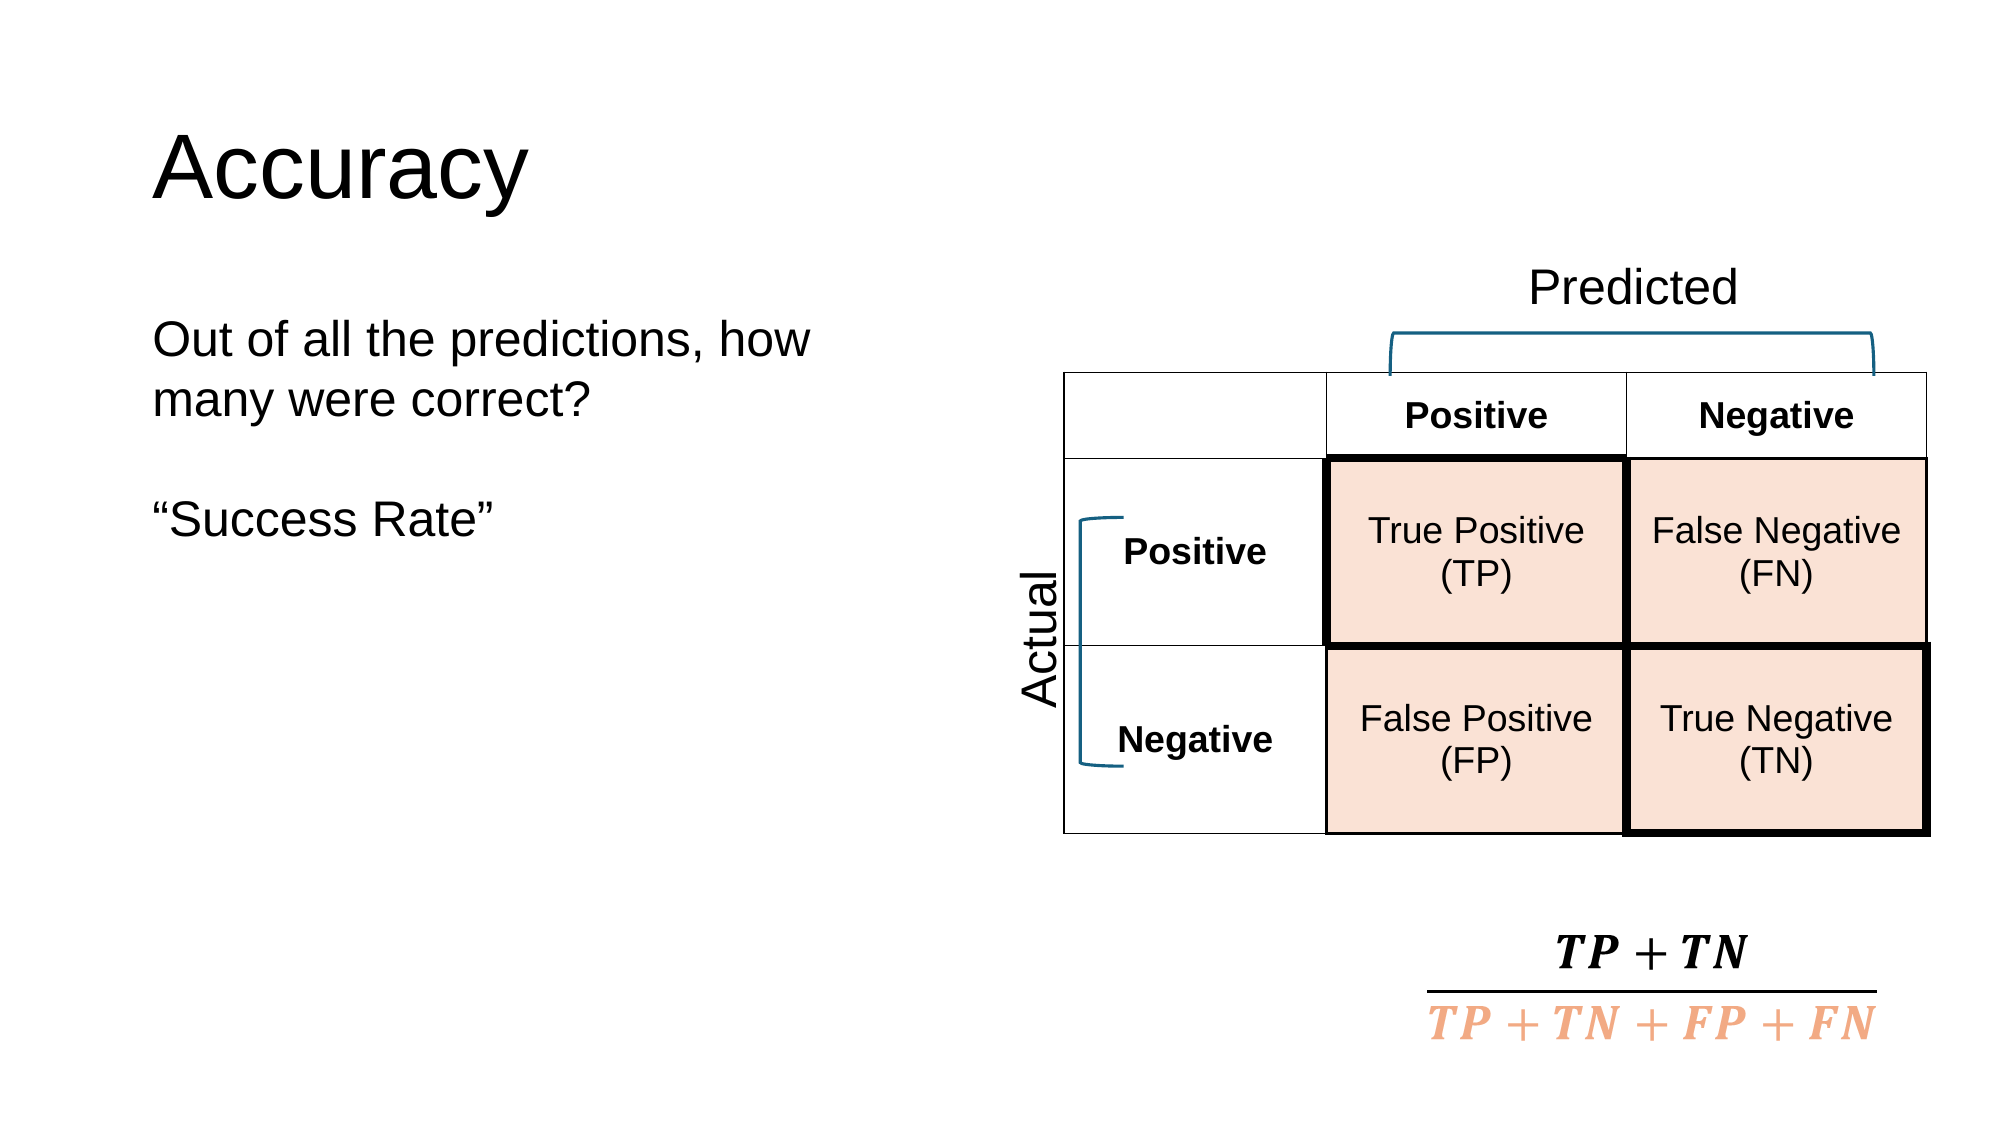

# Accuracy

Predicted
Out of all the predictions, how many were correct?
|  | Positive | Negative |
| --- | --- | --- |
| Positive | True Positive (TP) | False Negative (FN) |
| Negative | False Positive (FP) | True Negative (TN) |
“Success Rate”

Actual